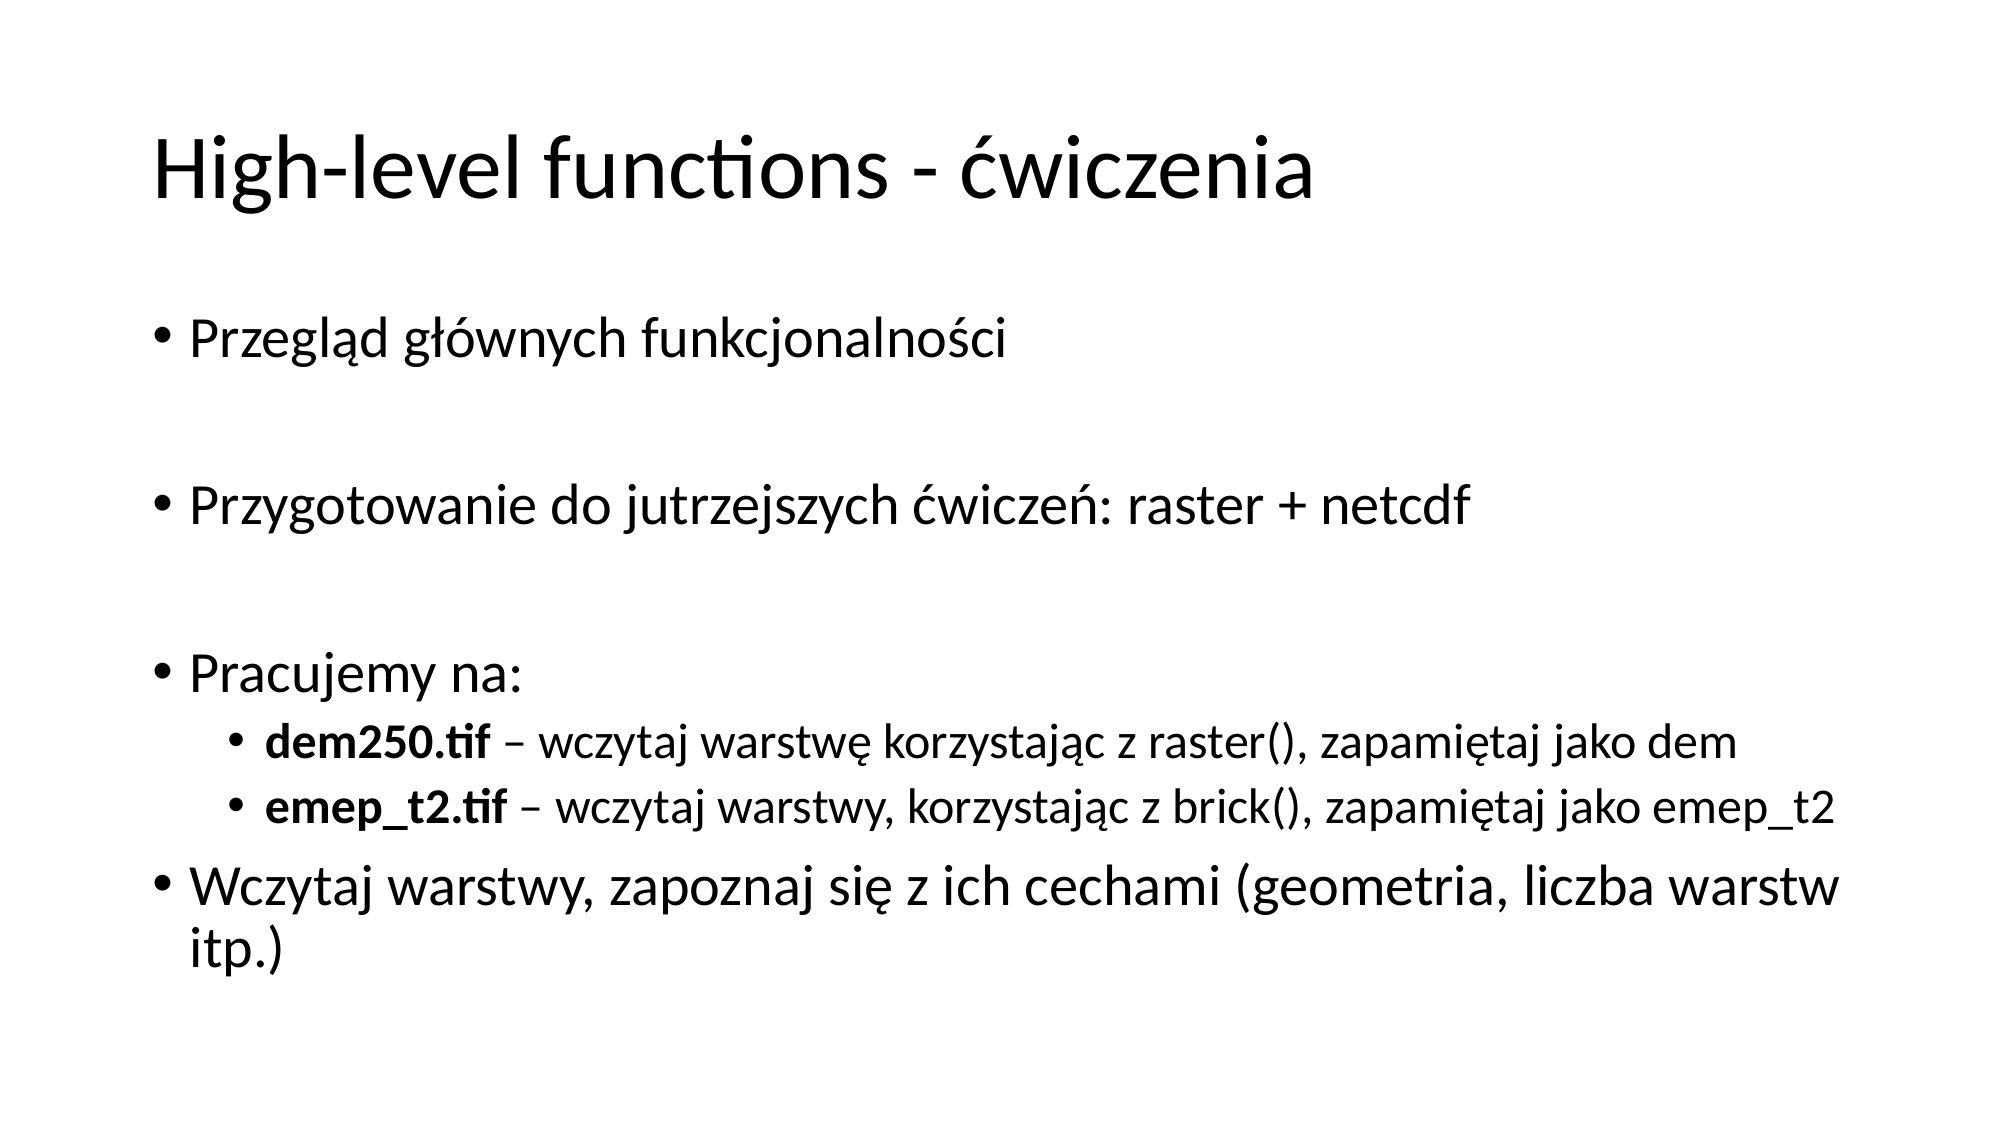

# High-level functions - ćwiczenia
Przegląd głównych funkcjonalności

Przygotowanie do jutrzejszych ćwiczeń: raster + netcdf

Pracujemy na:
dem250.tif – wczytaj warstwę korzystając z raster(), zapamiętaj jako dem
emep_t2.tif – wczytaj warstwy, korzystając z brick(), zapamiętaj jako emep_t2
Wczytaj warstwy, zapoznaj się z ich cechami (geometria, liczba warstw itp.)